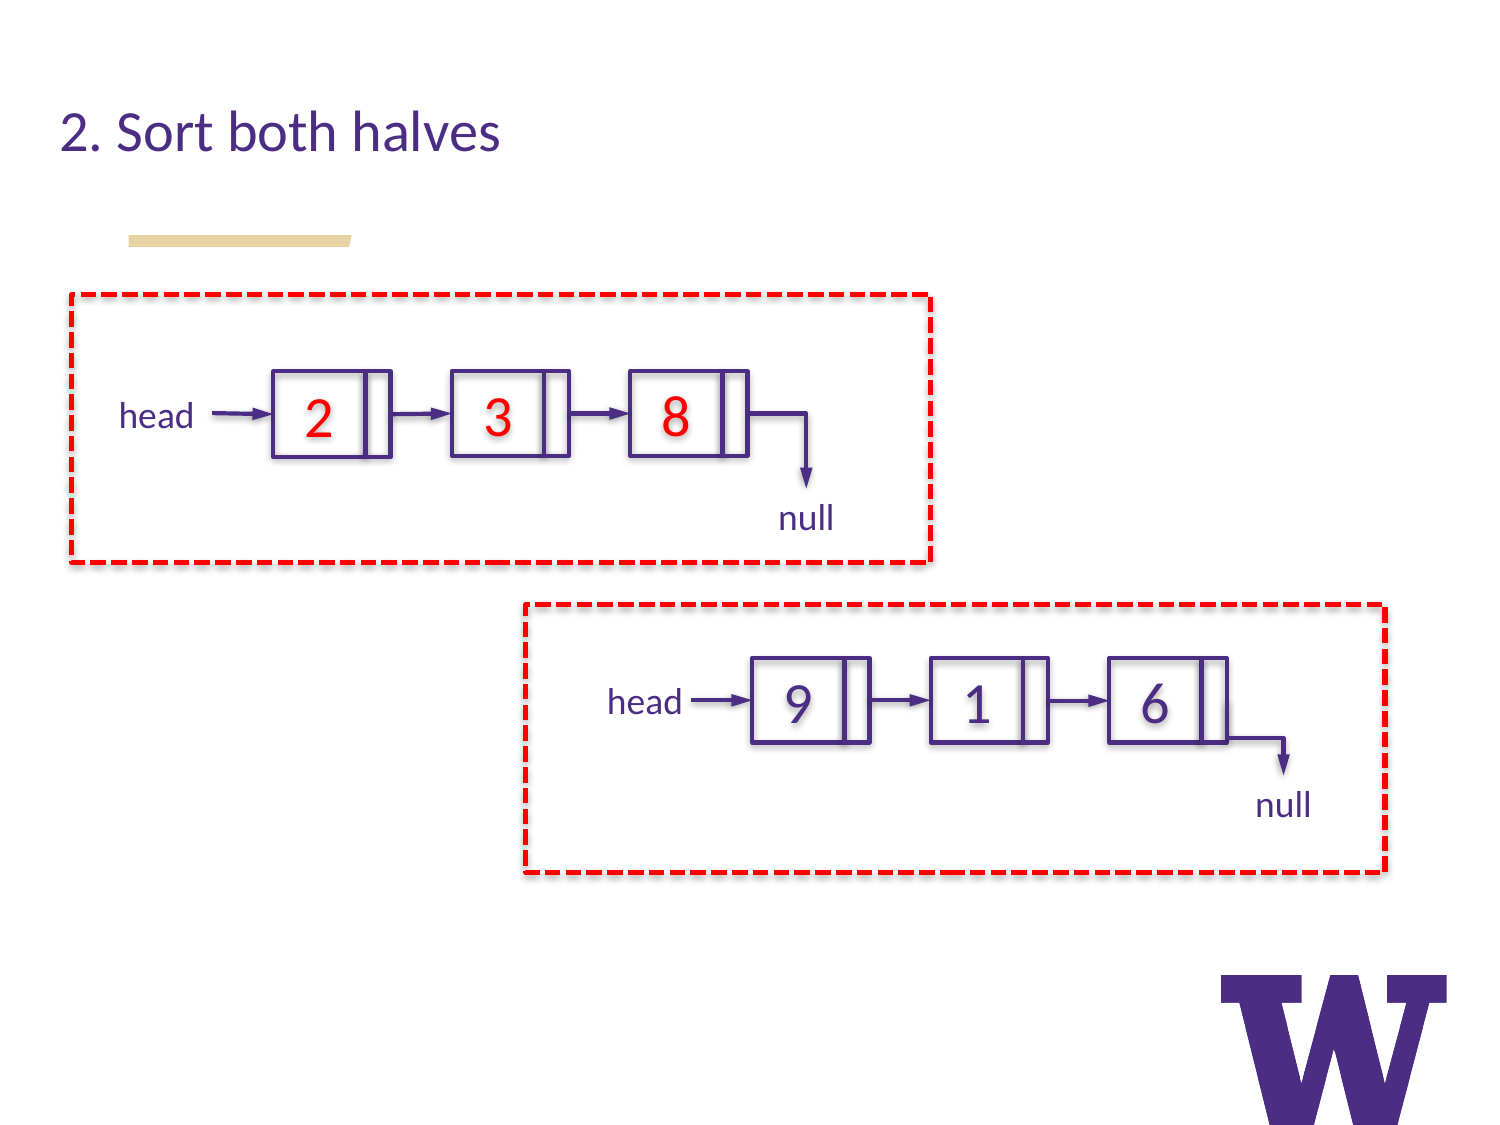

2. Sort both halves

2

3

8

head
null

9

1

6

null
head